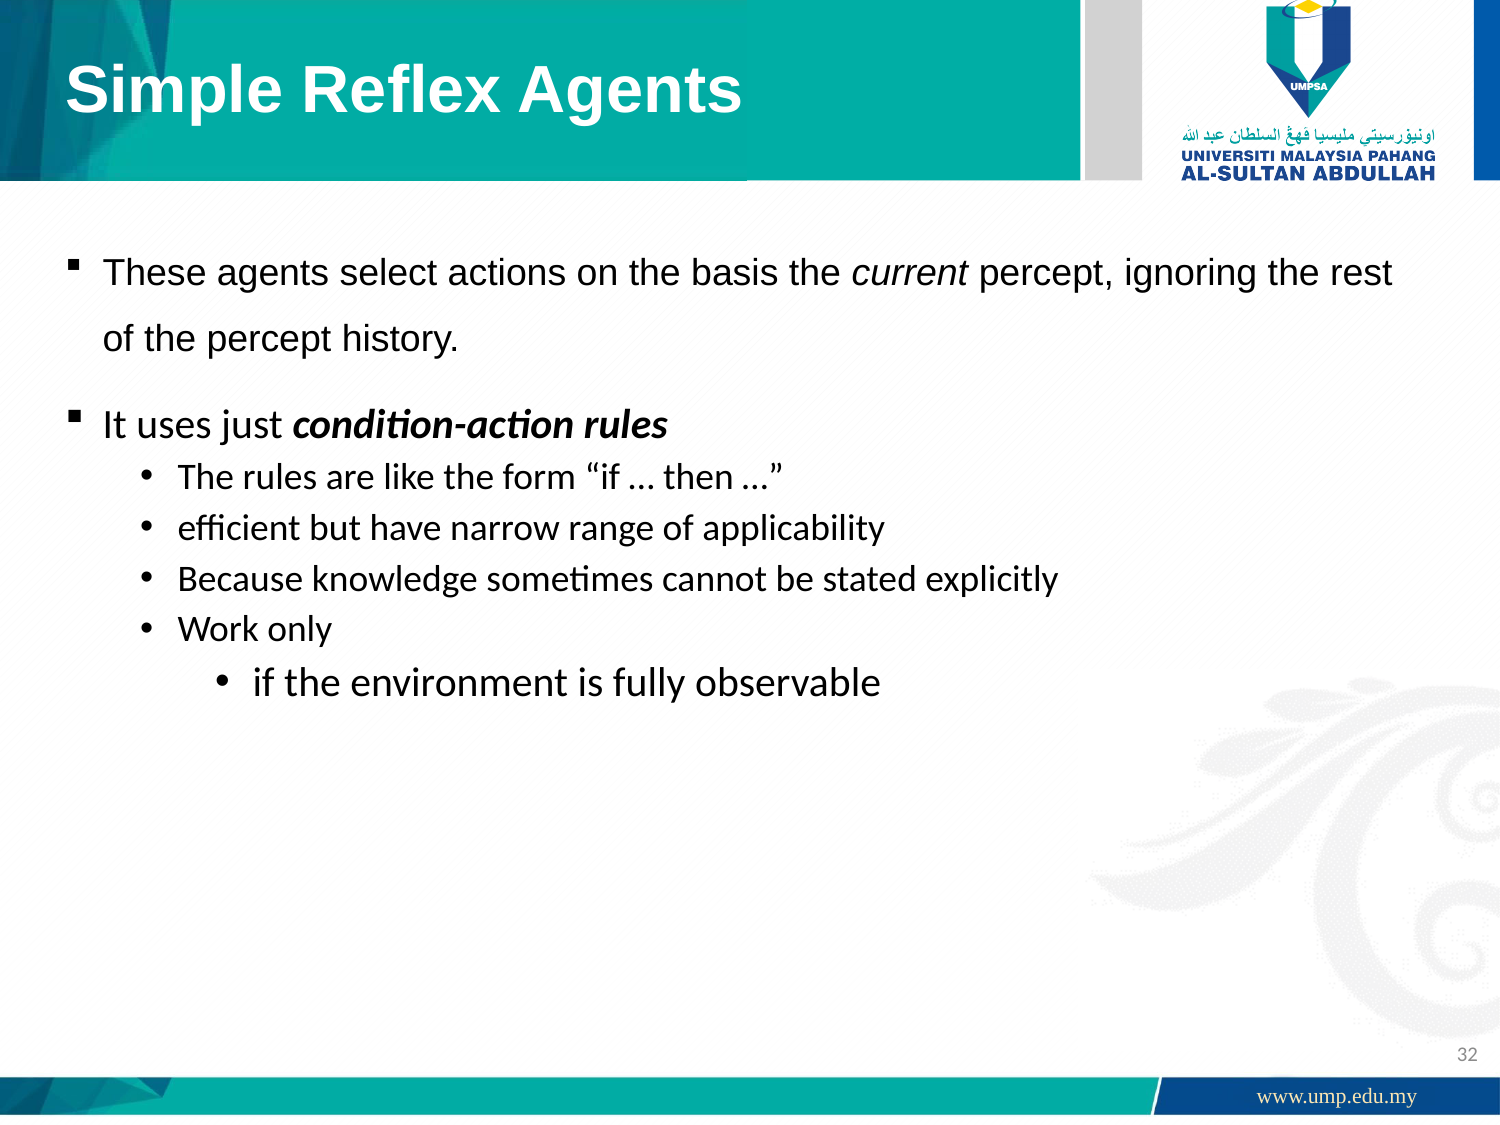

# Simple Reflex Agents
These agents select actions on the basis the current percept, ignoring the rest of the percept history.
It uses just condition-action rules
The rules are like the form “if … then …”
efficient but have narrow range of applicability
Because knowledge sometimes cannot be stated explicitly
Work only
if the environment is fully observable

32